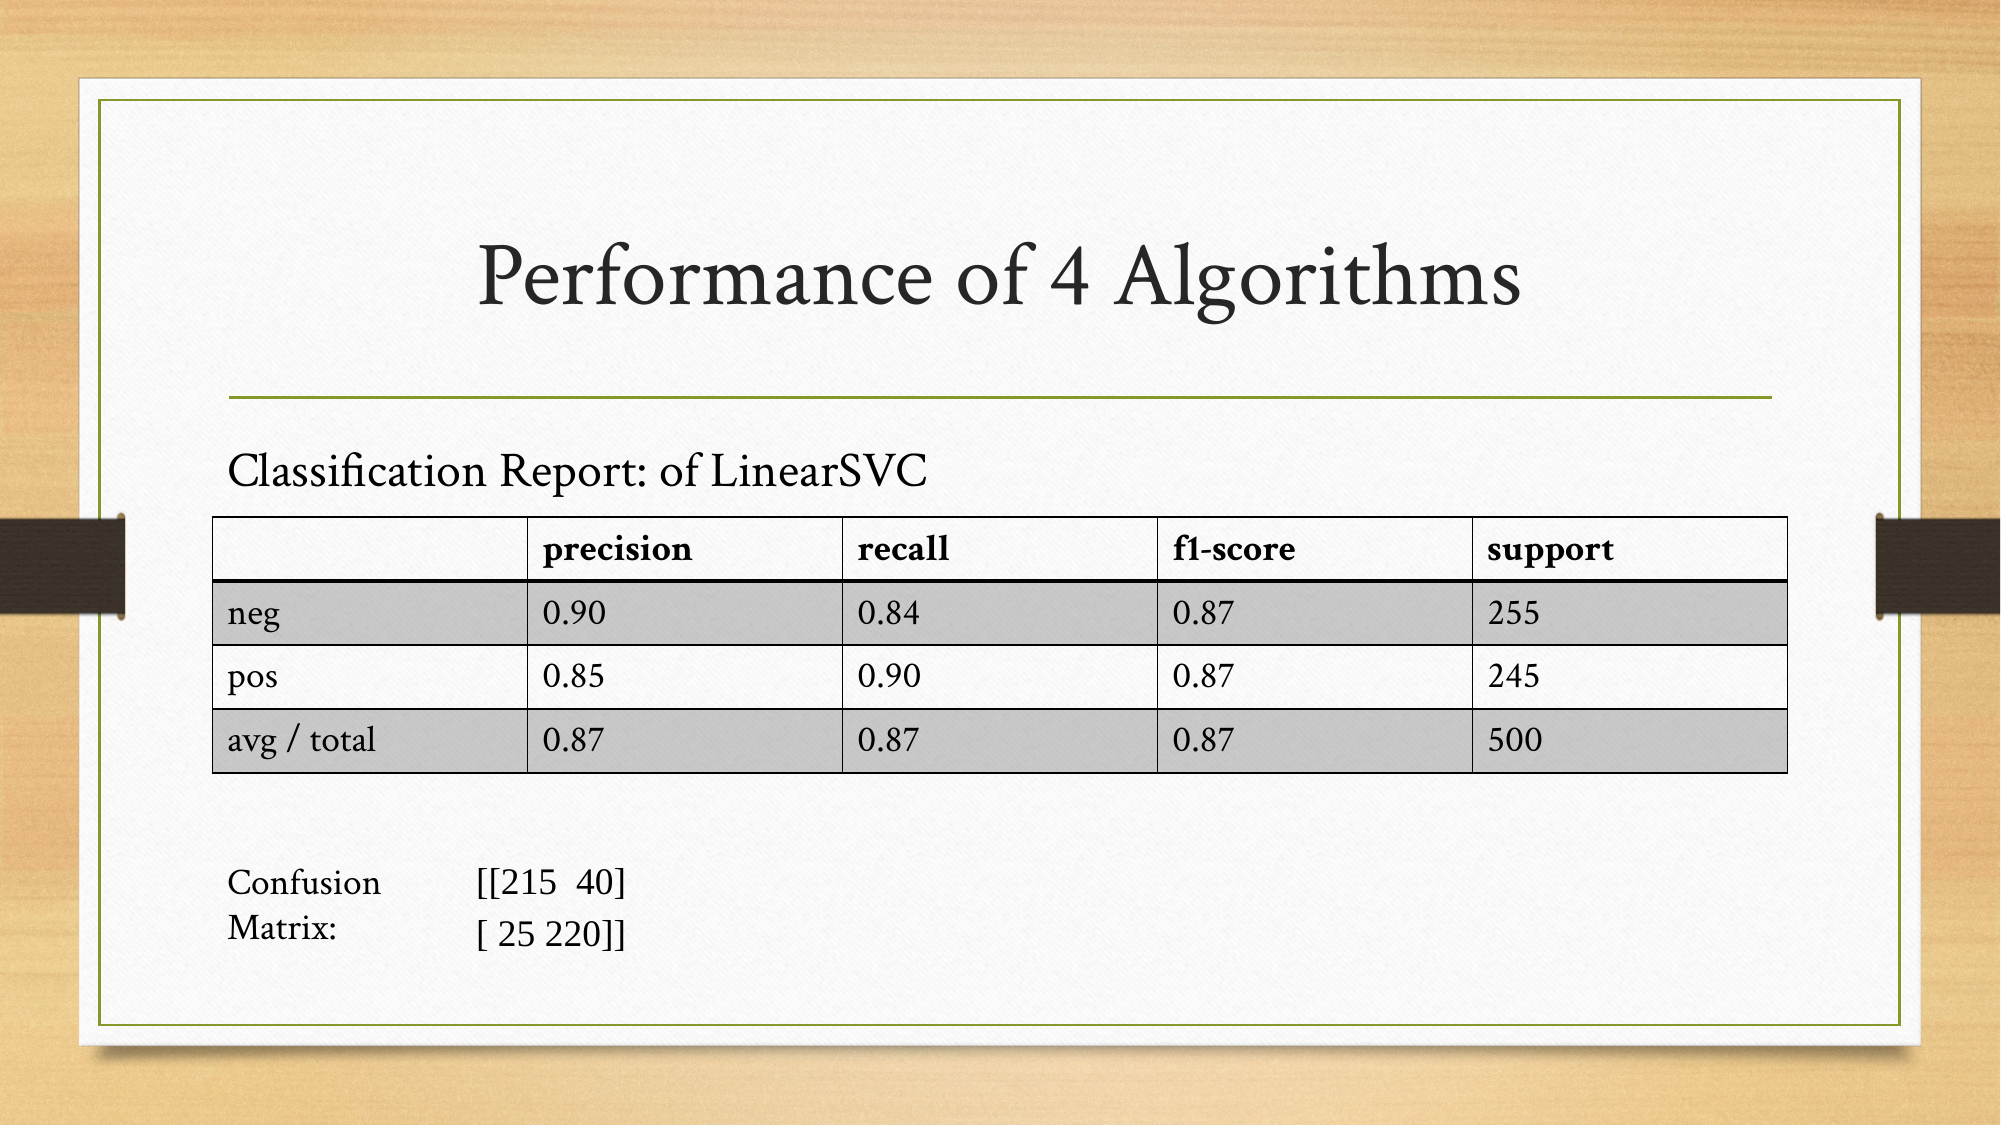

# Performance of 4 Algorithms
Classification Report: of LinearSVC
|  | precision | recall | f1-score | support |
| --- | --- | --- | --- | --- |
| neg | 0.90 | 0.84 | 0.87 | 255 |
| pos | 0.85 | 0.90 | 0.87 | 245 |
| avg / total | 0.87 | 0.87 | 0.87 | 500 |
[[215  40]
[ 25 220]]
Confusion Matrix: